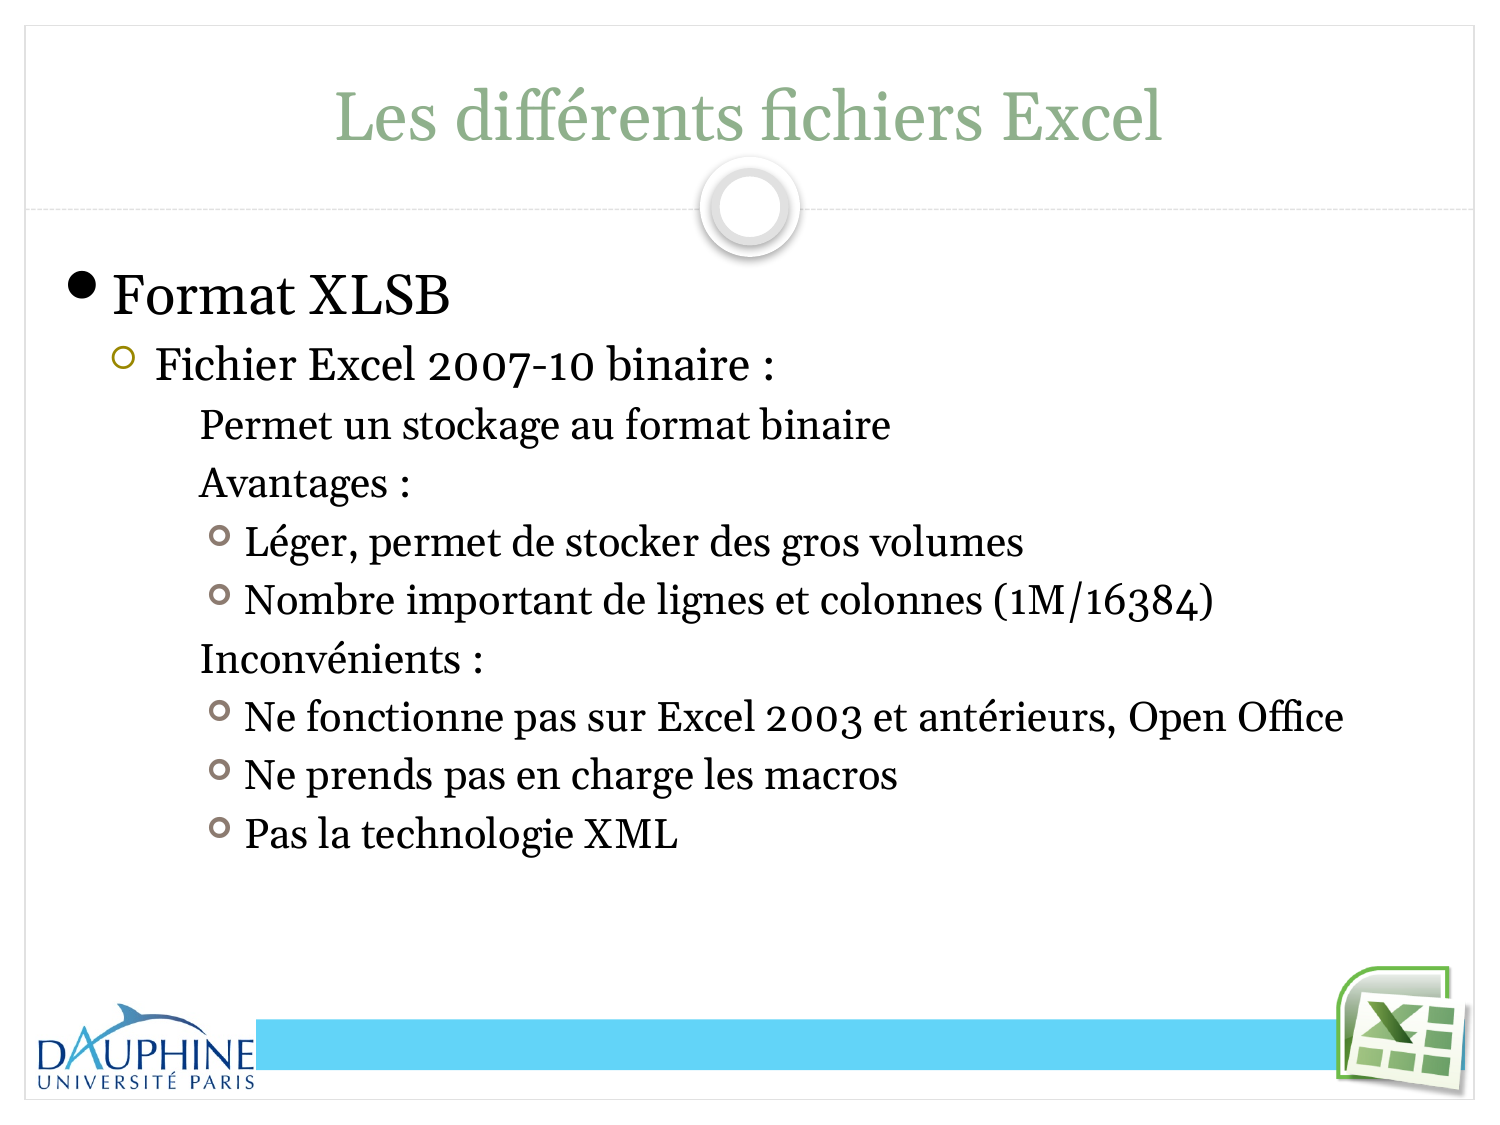

# Les différents fichiers Excel
Format XLSB
Fichier Excel 2007-10 binaire :
Permet un stockage au format binaire
Avantages :
Léger, permet de stocker des gros volumes
Nombre important de lignes et colonnes (1M/16384)
Inconvénients :
Ne fonctionne pas sur Excel 2003 et antérieurs, Open Office
Ne prends pas en charge les macros
Pas la technologie XML